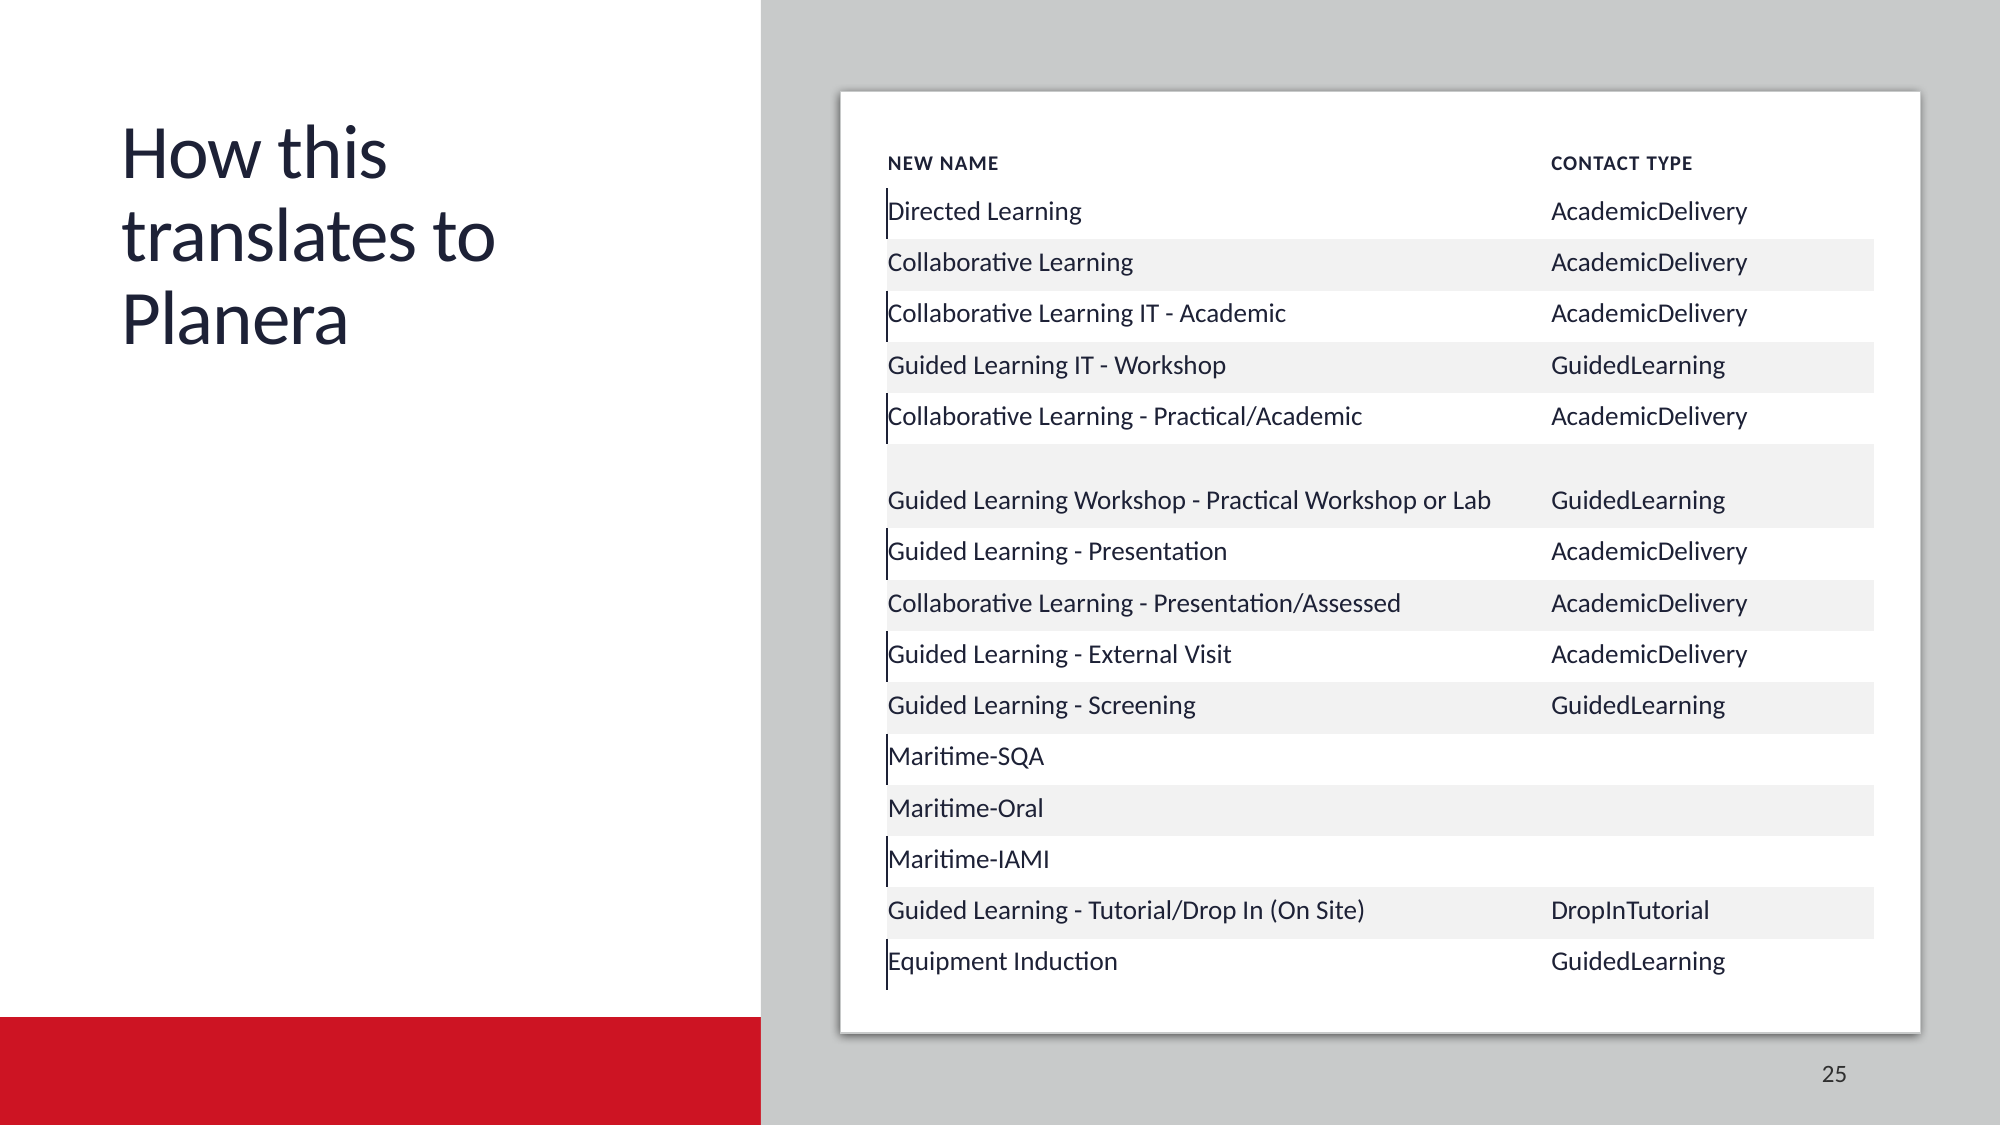

# How this translates to Planera
| NEW NAME | Contact Type |
| --- | --- |
| Directed Learning | AcademicDelivery |
| Collaborative Learning | AcademicDelivery |
| Collaborative Learning IT - Academic | AcademicDelivery |
| Guided Learning IT - Workshop | GuidedLearning |
| Collaborative Learning - Practical/Academic | AcademicDelivery |
| Guided Learning Workshop - Practical Workshop or Lab | GuidedLearning |
| Guided Learning - Presentation | AcademicDelivery |
| Collaborative Learning - Presentation/Assessed | AcademicDelivery |
| Guided Learning - External Visit | AcademicDelivery |
| Guided Learning - Screening | GuidedLearning |
| Maritime-SQA |  |
| Maritime-Oral |  |
| Maritime-IAMI |  |
| Guided Learning - Tutorial/Drop In (On Site) | DropInTutorial |
| Equipment Induction | GuidedLearning |
25